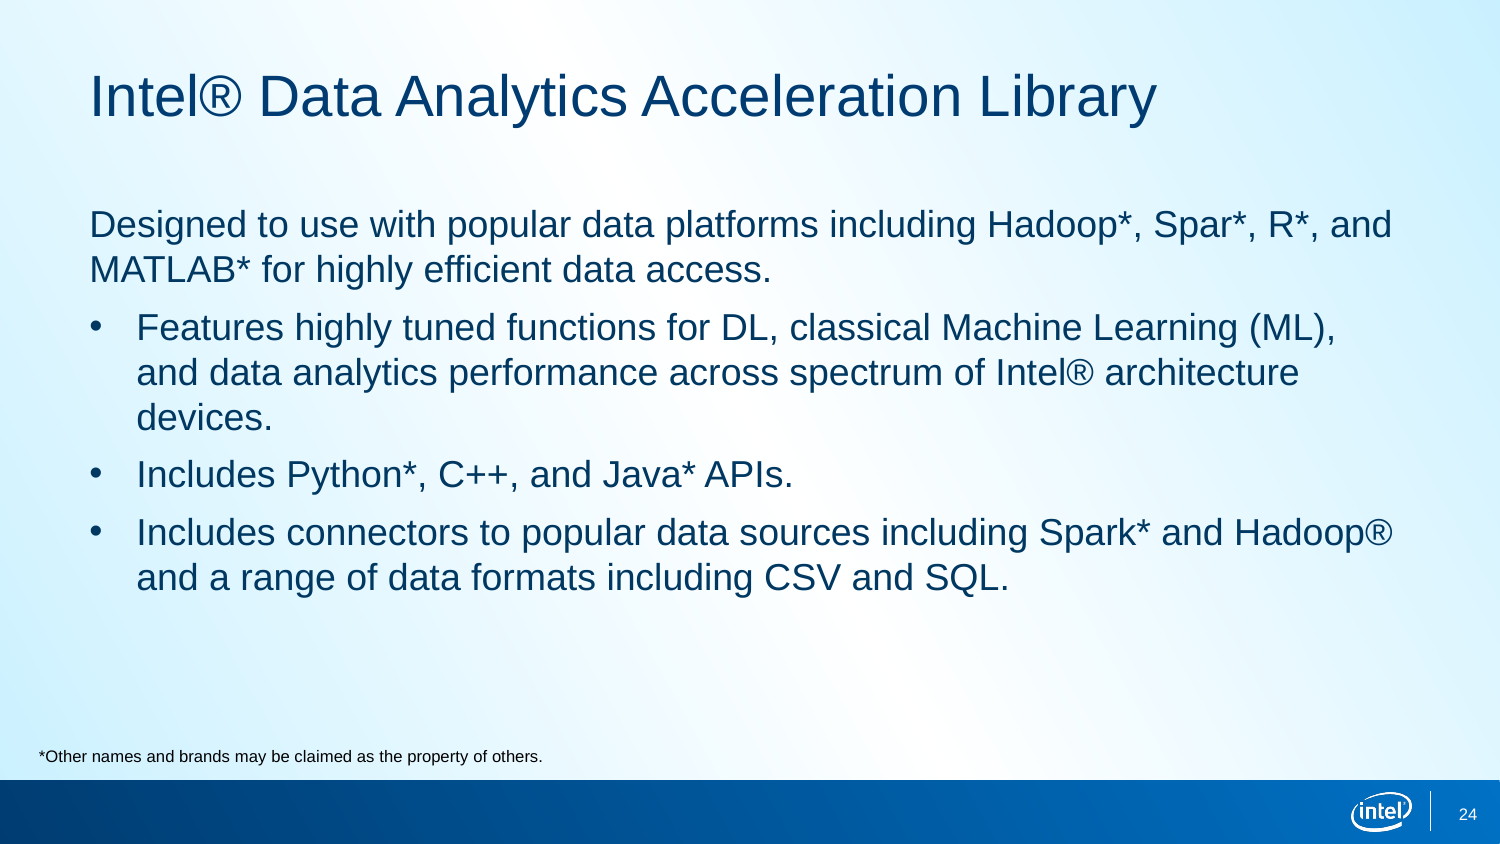

Intel® Data Analytics Acceleration Library
Designed to use with popular data platforms including Hadoop*, Spar*, R*, and MATLAB* for highly efficient data access.
Features highly tuned functions for DL, classical Machine Learning (ML), and data analytics performance across spectrum of Intel® architecture devices.
Includes Python*, C++, and Java* APIs.
Includes connectors to popular data sources including Spark* and Hadoop® and a range of data formats including CSV and SQL.
*Other names and brands may be claimed as the property of others.
24